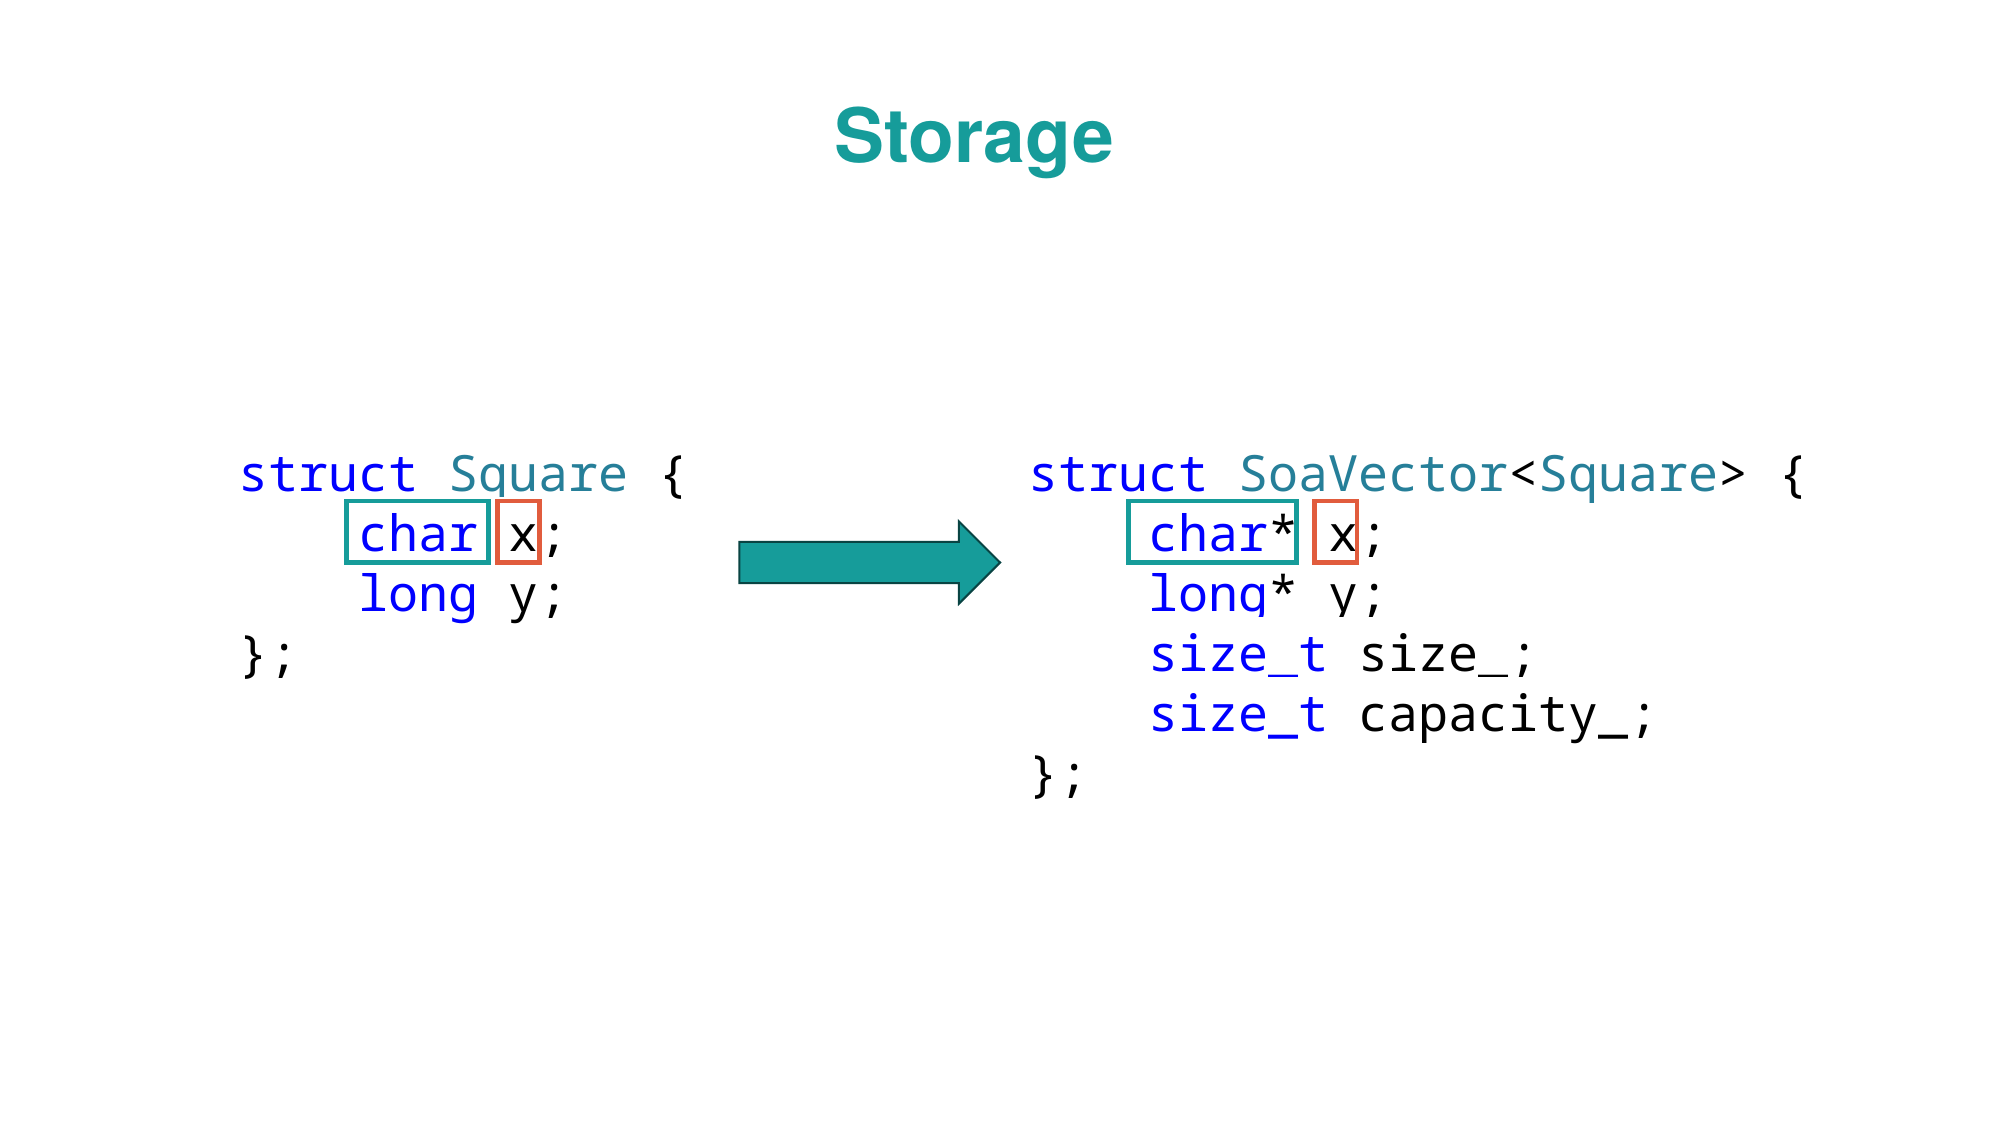

# Storage
struct Square {
    char x;
    long y;
};
struct SoaVector<Square> {
    char* x;
    long* y;
    size_t size_;
    size_t capacity_;
};